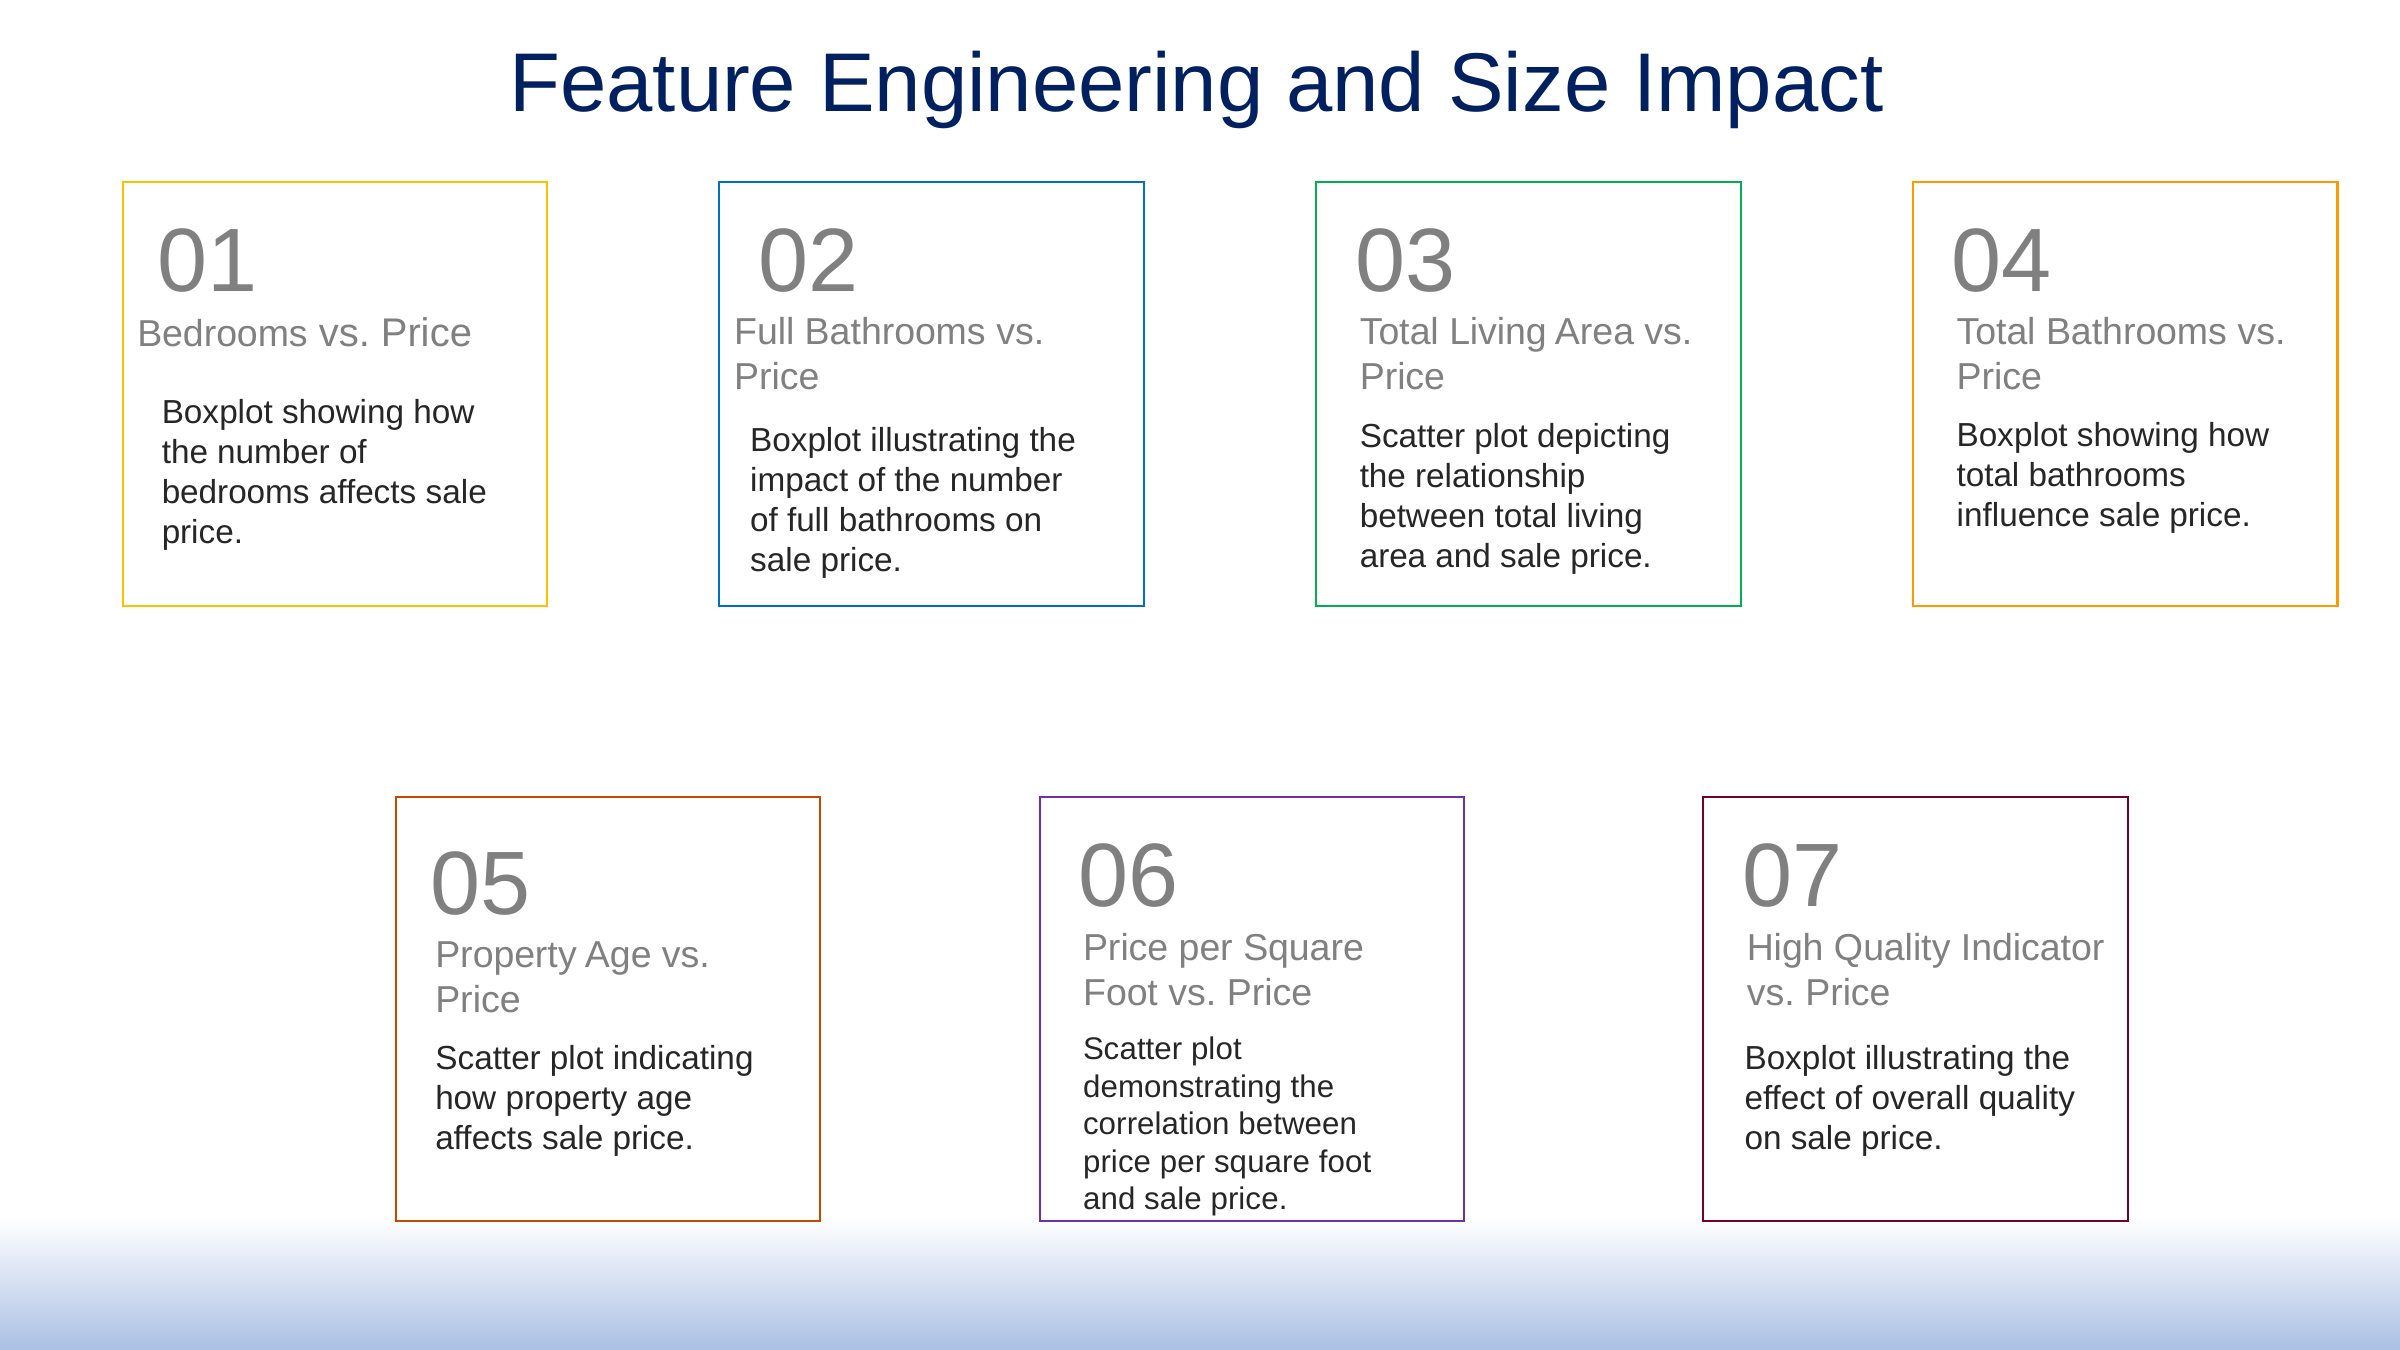

Feature Engineering and Size Impact

01
Bedrooms vs. Price
Boxplot showing how the number of bedrooms affects sale price.

02
Full Bathrooms vs. Price
Boxplot illustrating the impact of the number of full bathrooms on sale price.

03
Total Living Area vs. Price
Scatter plot depicting the relationship between total living area and sale price.

04
Total Bathrooms vs. Price
Boxplot showing how total bathrooms influence sale price.

05
Property Age vs. Price
Scatter plot indicating how property age affects sale price.

06
Price per Square Foot vs. Price
Scatter plot demonstrating the correlation between price per square foot and sale price.

07
High Quality Indicator vs. Price
Boxplot illustrating the effect of overall quality on sale price.